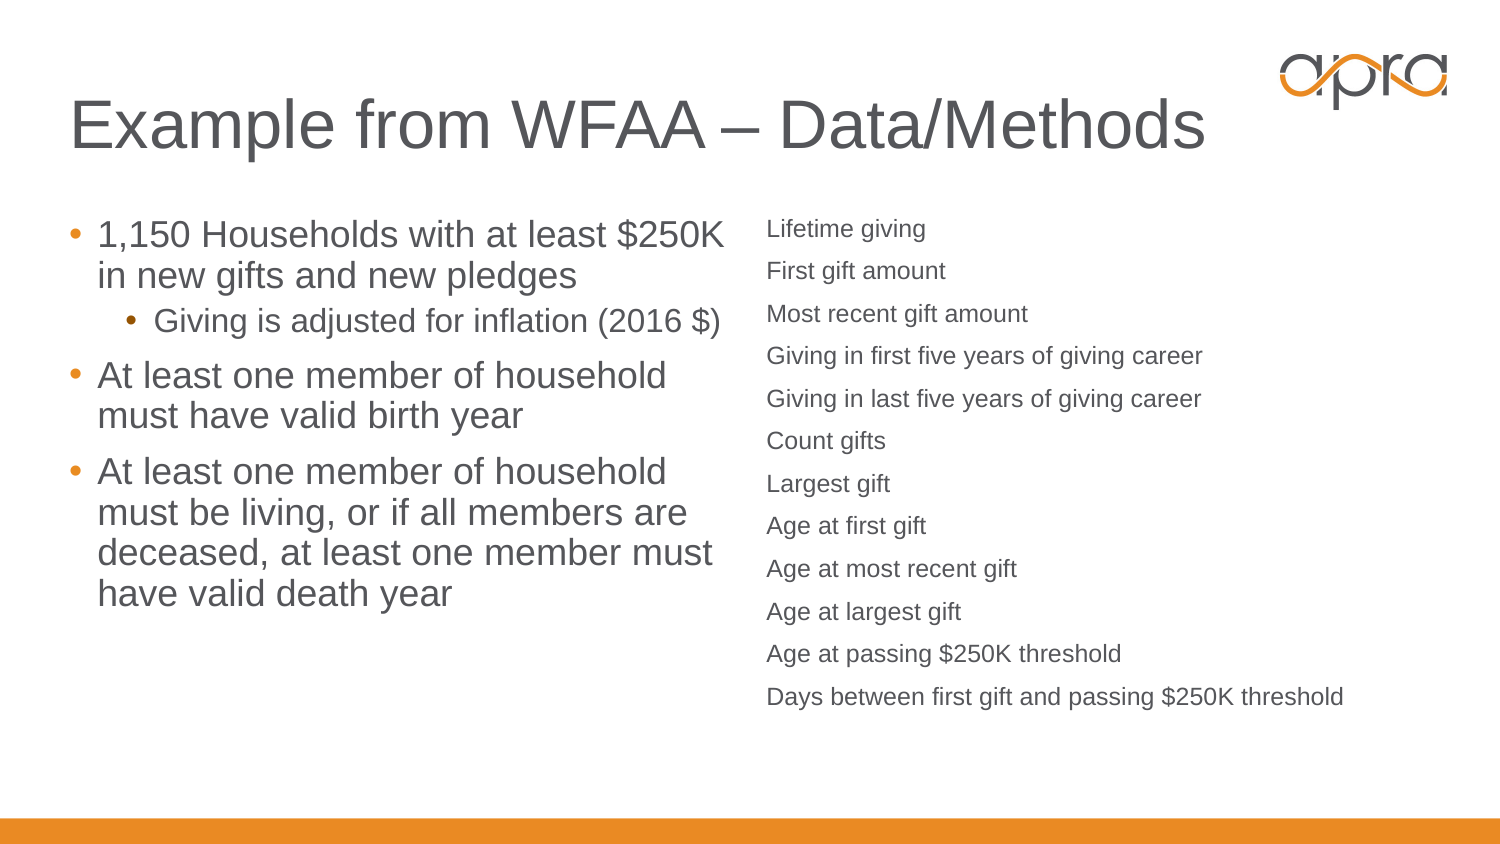

# Example from WFAA – Data/Methods
1,150 Households with at least $250K in new gifts and new pledges
Giving is adjusted for inflation (2016 $)
At least one member of household must have valid birth year
At least one member of household must be living, or if all members are deceased, at least one member must have valid death year
Lifetime giving
First gift amount
Most recent gift amount
Giving in first five years of giving career
Giving in last five years of giving career
Count gifts
Largest gift
Age at first gift
Age at most recent gift
Age at largest gift
Age at passing $250K threshold
Days between first gift and passing $250K threshold